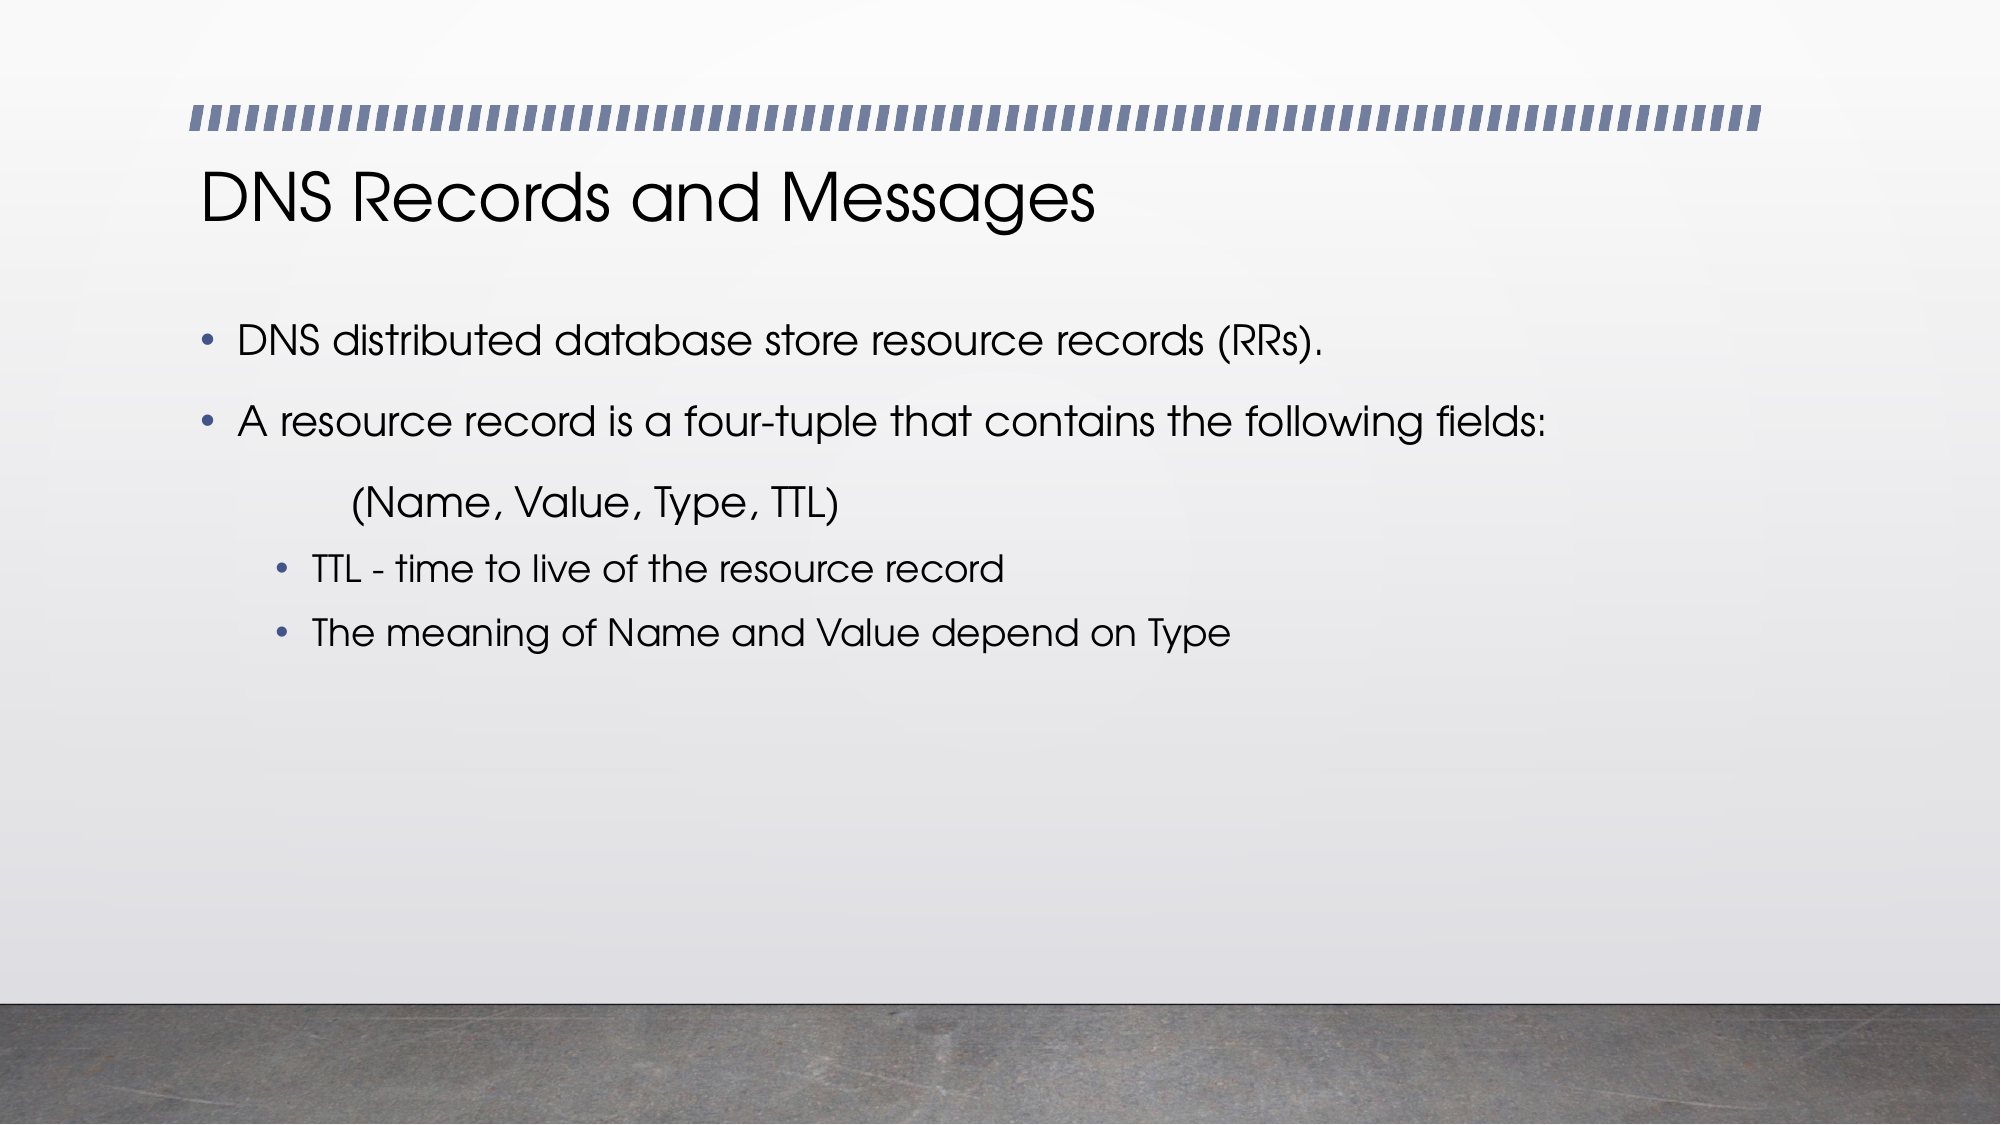

# DNS Records and Messages
DNS distributed database store resource records (RRs).
A resource record is a four-tuple that contains the following fields:
	(Name, Value, Type, TTL)
TTL - time to live of the resource record
The meaning of Name and Value depend on Type